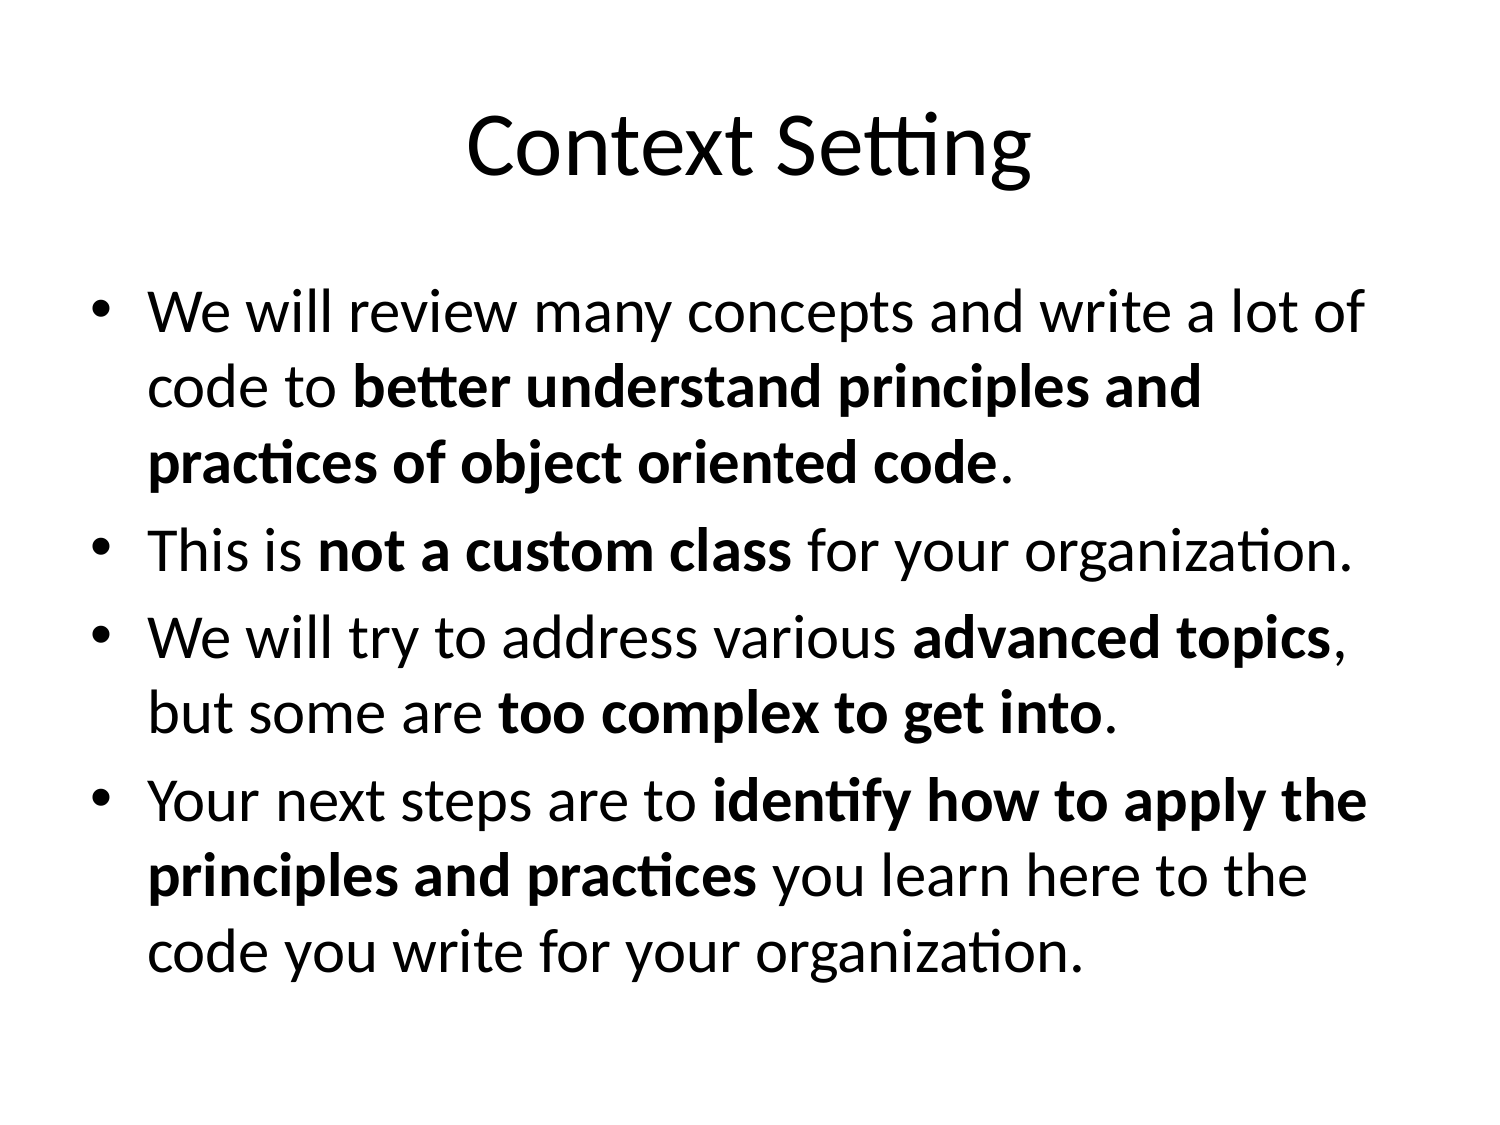

# Context Setting
We will review many concepts and write a lot of code to better understand principles and practices of object oriented code.
This is not a custom class for your organization.
We will try to address various advanced topics, but some are too complex to get into.
Your next steps are to identify how to apply the principles and practices you learn here to the code you write for your organization.